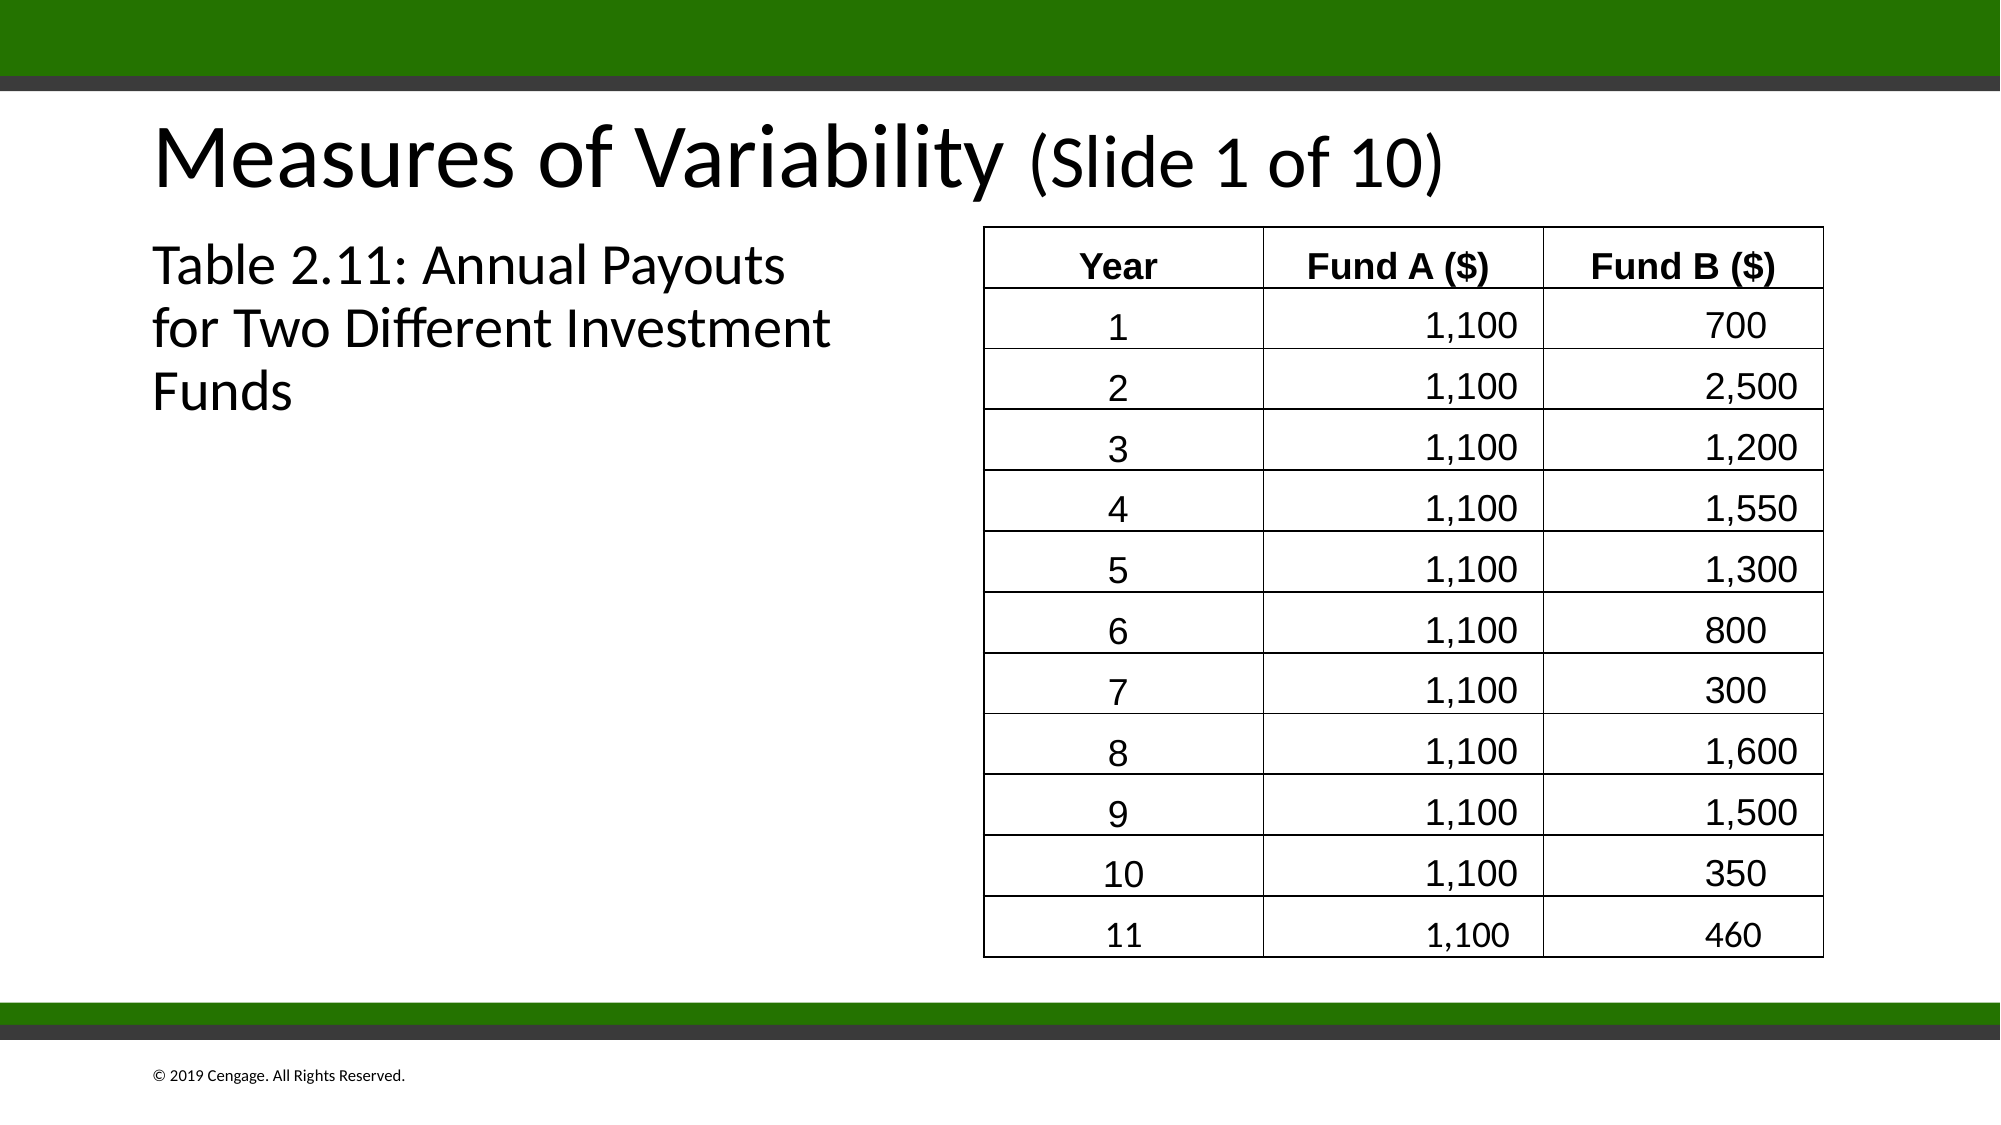

# Measures of Variability (Slide 1 of 10)
Table 2.11: Annual Payouts for Two Different Investment Funds
| Year | Fund A ($) | Fund B ($) |
| --- | --- | --- |
| 1 | 1,100 | 700 |
| 2 | 1,100 | 2,500 |
| 3 | 1,100 | 1,200 |
| 4 | 1,100 | 1,550 |
| 5 | 1,100 | 1,300 |
| 6 | 1,100 | 800 |
| 7 | 1,100 | 300 |
| 8 | 1,100 | 1,600 |
| 9 | 1,100 | 1,500 |
| 10 | 1,100 | 350 |
| 11 | 1,100 | 460 |